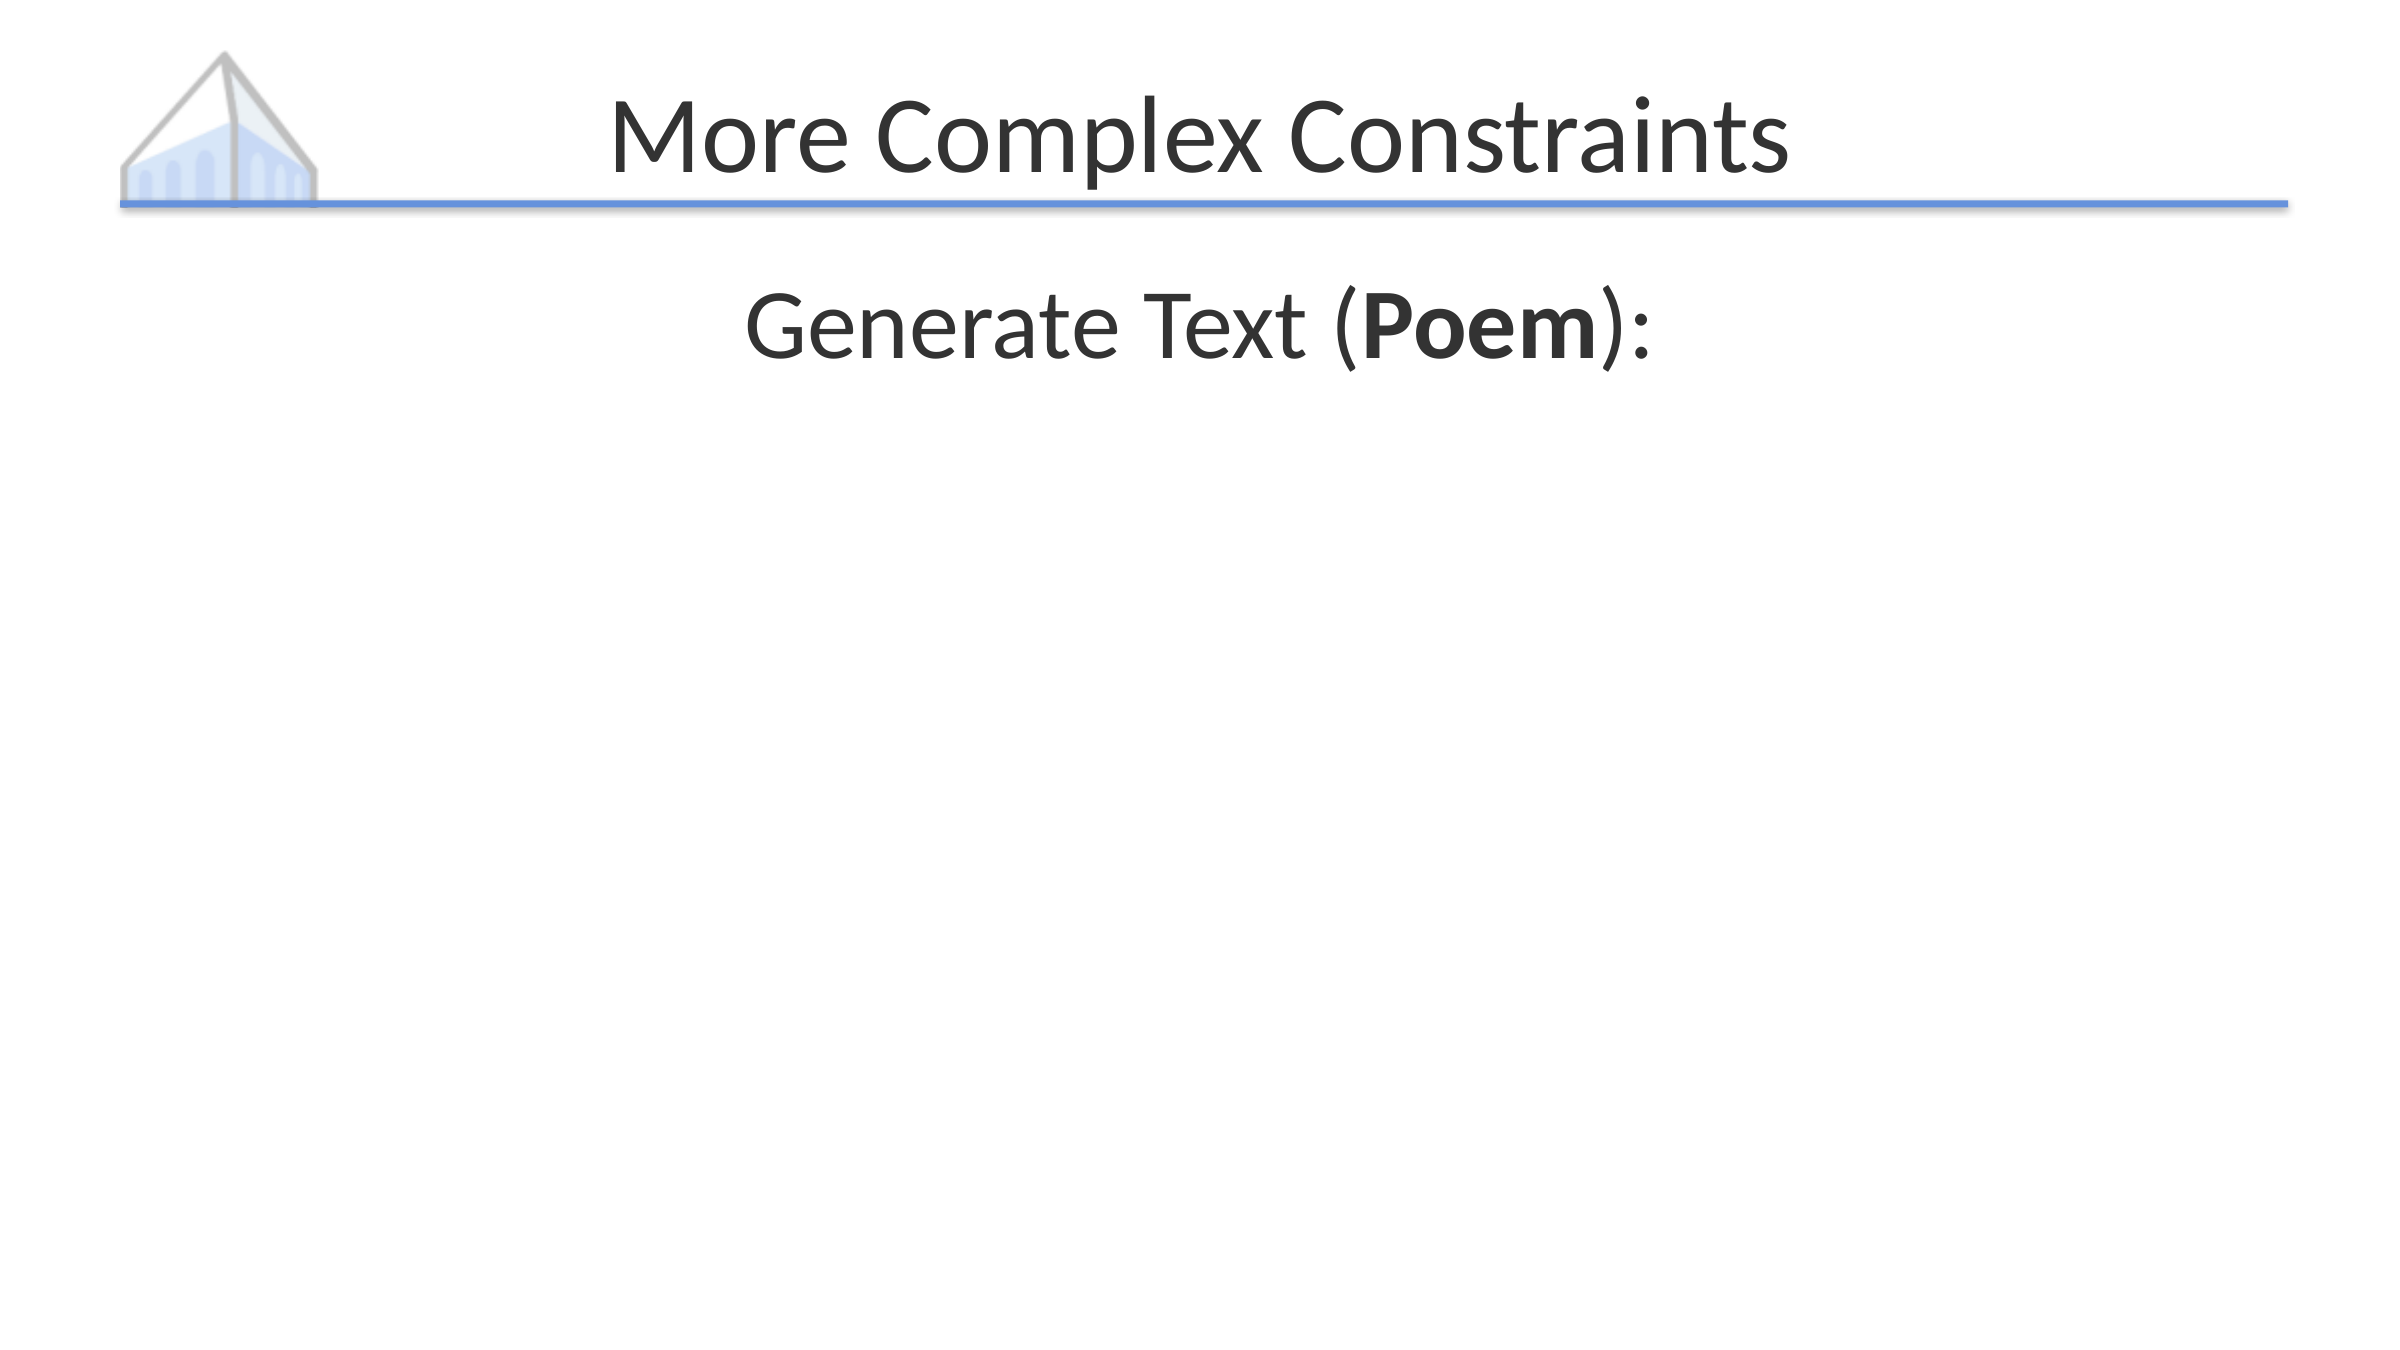

# More Complex Constraints
Generate Text (Poem):